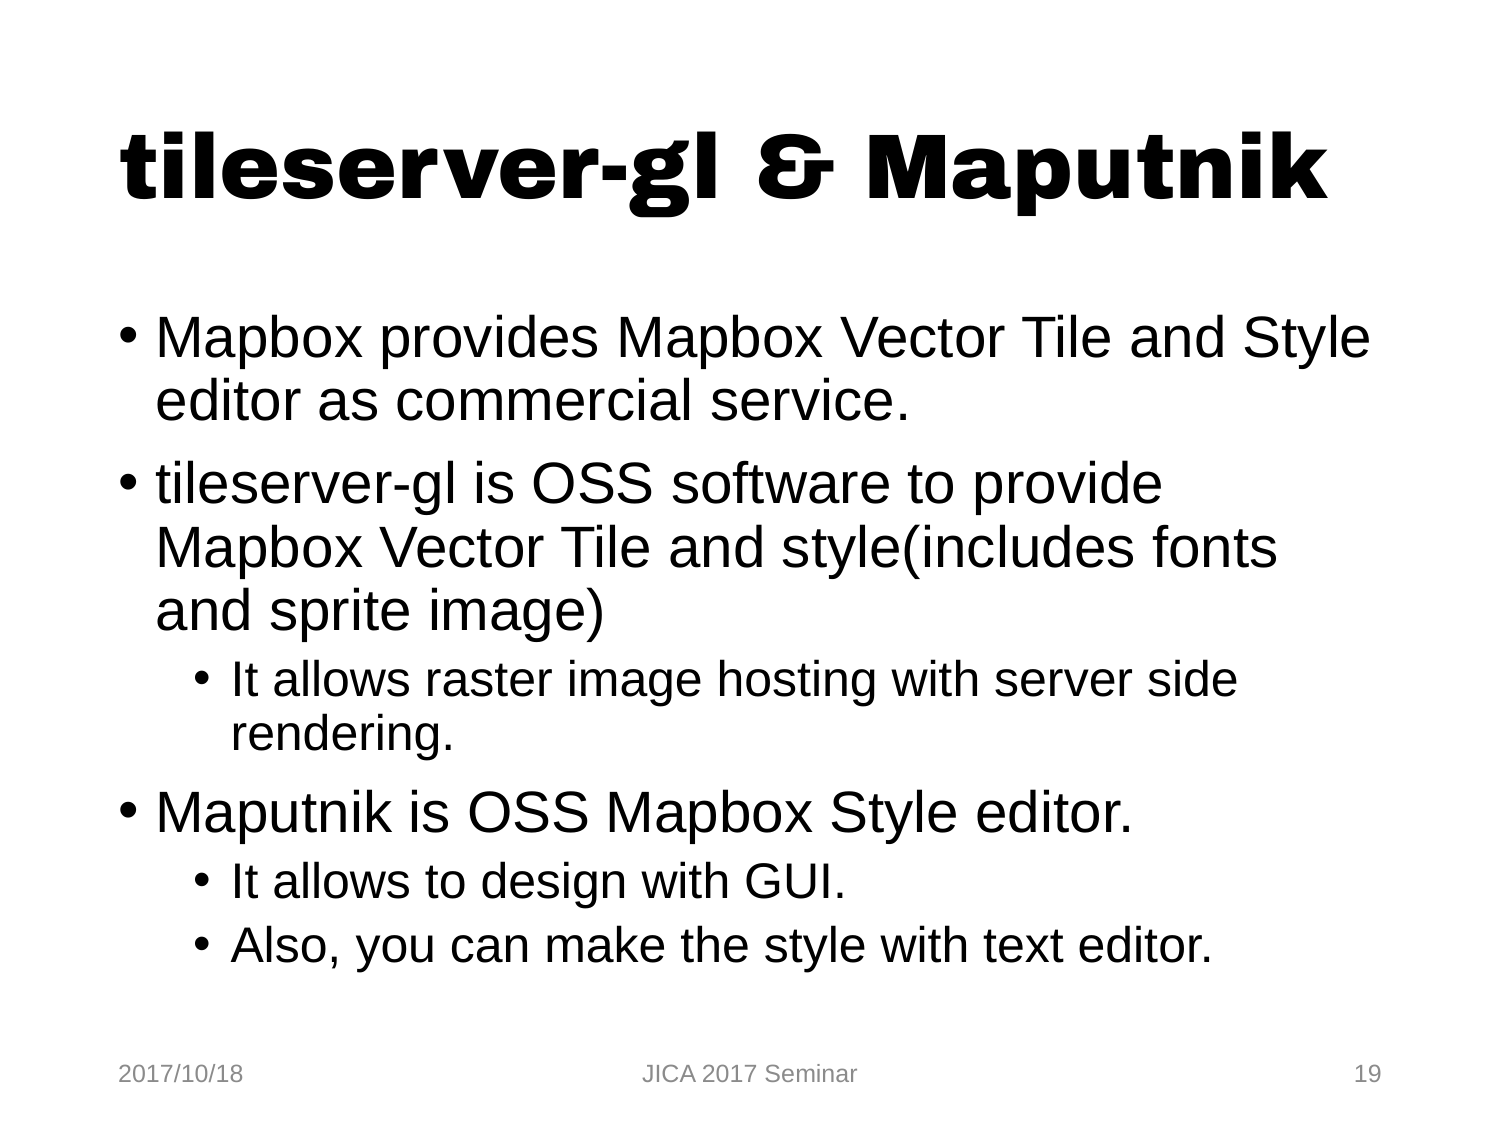

# tileserver-gl & Maputnik
Mapbox provides Mapbox Vector Tile and Style editor as commercial service.
tileserver-gl is OSS software to provide Mapbox Vector Tile and style(includes fonts and sprite image)
It allows raster image hosting with server side rendering.
Maputnik is OSS Mapbox Style editor.
It allows to design with GUI.
Also, you can make the style with text editor.
2017/10/18
JICA 2017 Seminar
19